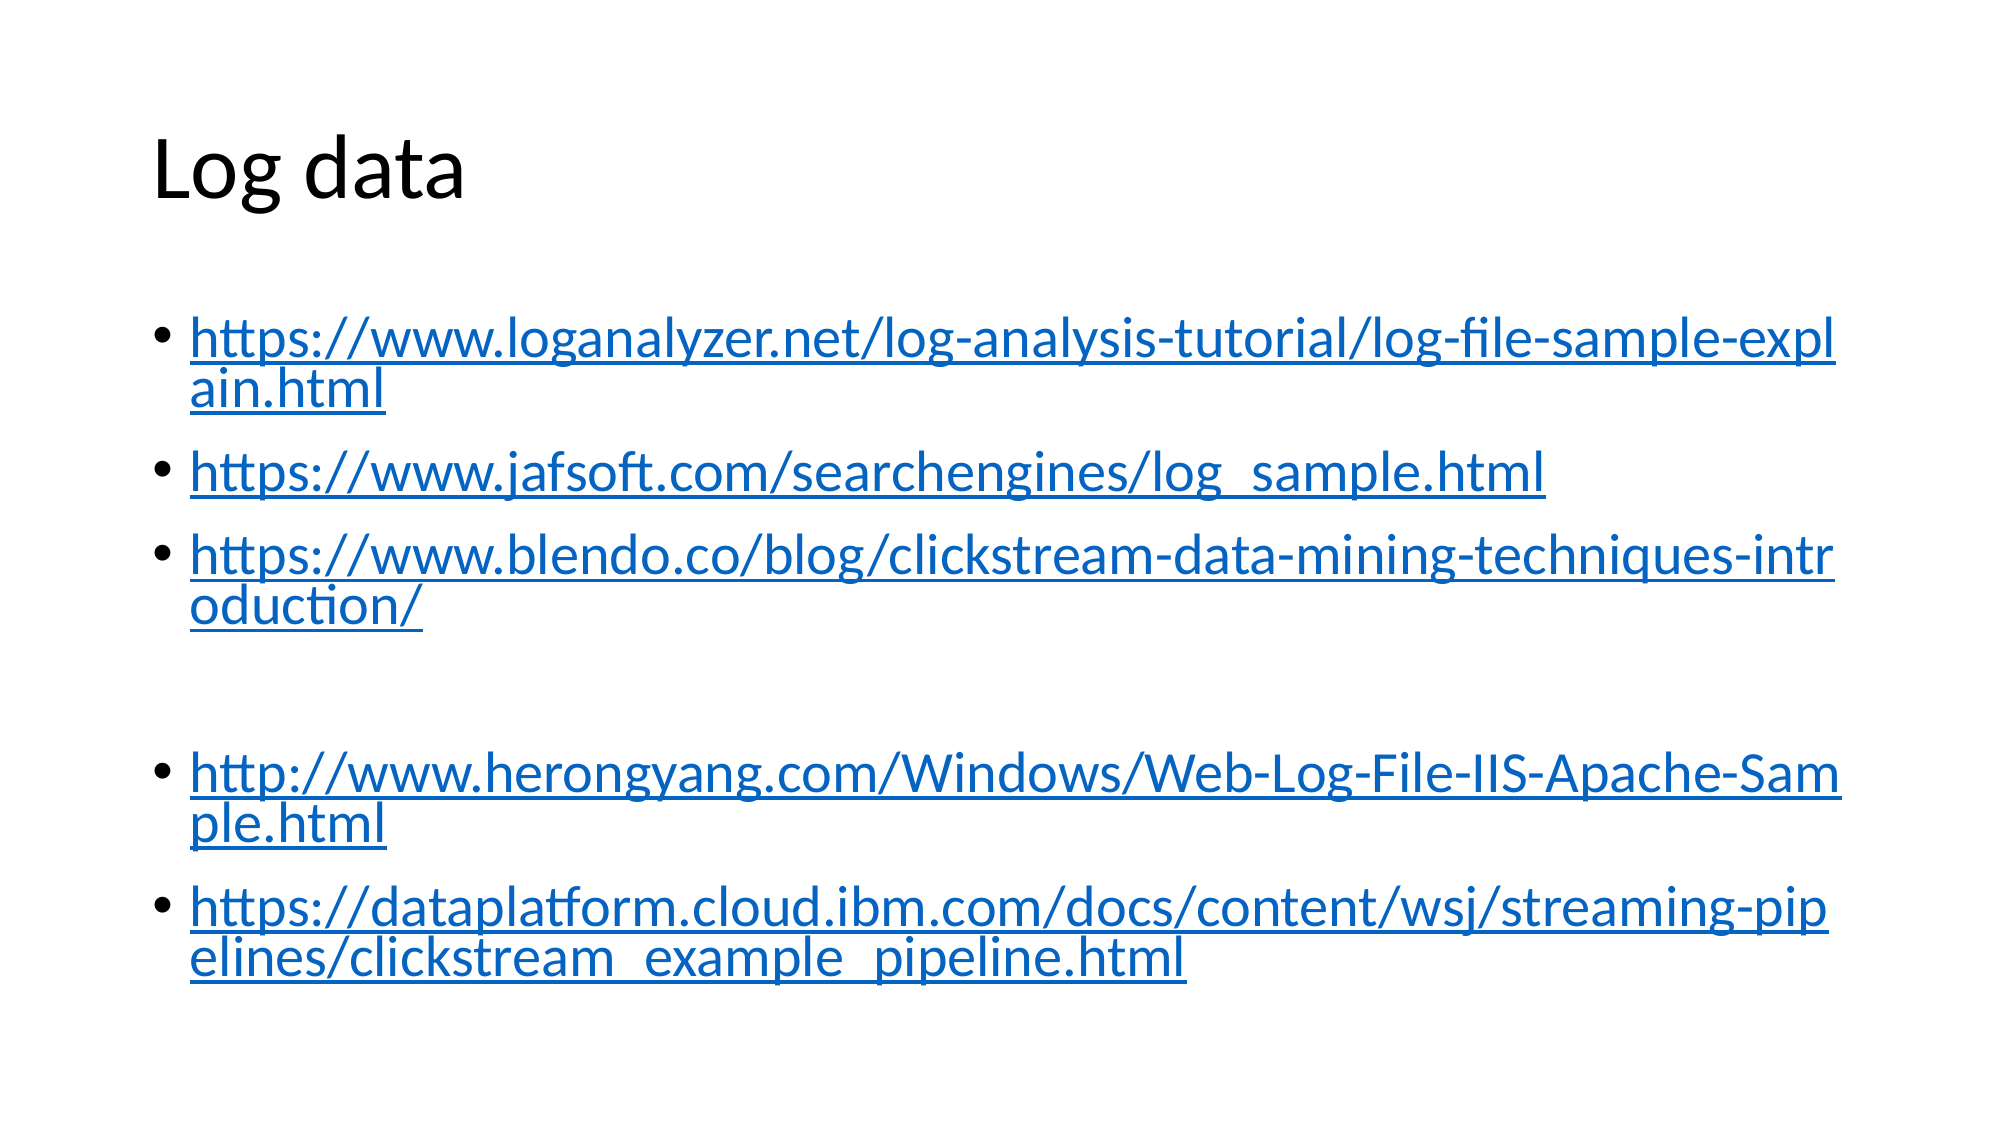

# Log data
https://www.loganalyzer.net/log-analysis-tutorial/log-file-sample-explain.html
https://www.jafsoft.com/searchengines/log_sample.html
https://www.blendo.co/blog/clickstream-data-mining-techniques-introduction/

http://www.herongyang.com/Windows/Web-Log-File-IIS-Apache-Sample.html
https://dataplatform.cloud.ibm.com/docs/content/wsj/streaming-pipelines/clickstream_example_pipeline.html